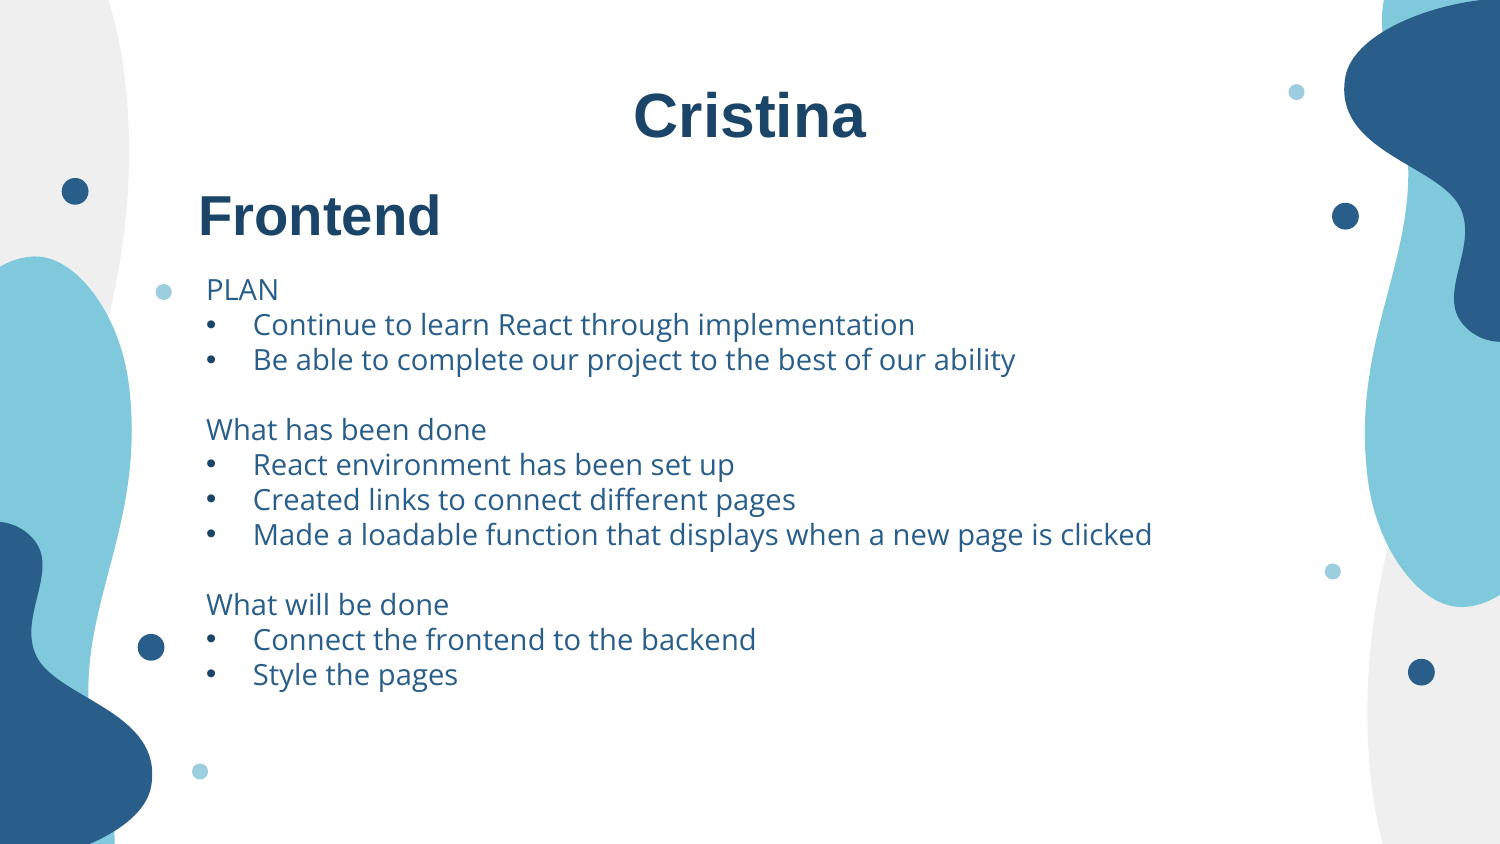

# Cristina
Frontend
PLAN
Continue to learn React through implementation
Be able to complete our project to the best of our ability

What has been done
React environment has been set up
Created links to connect different pages
Made a loadable function that displays when a new page is clicked

What will be done
Connect the frontend to the backend
Style the pages